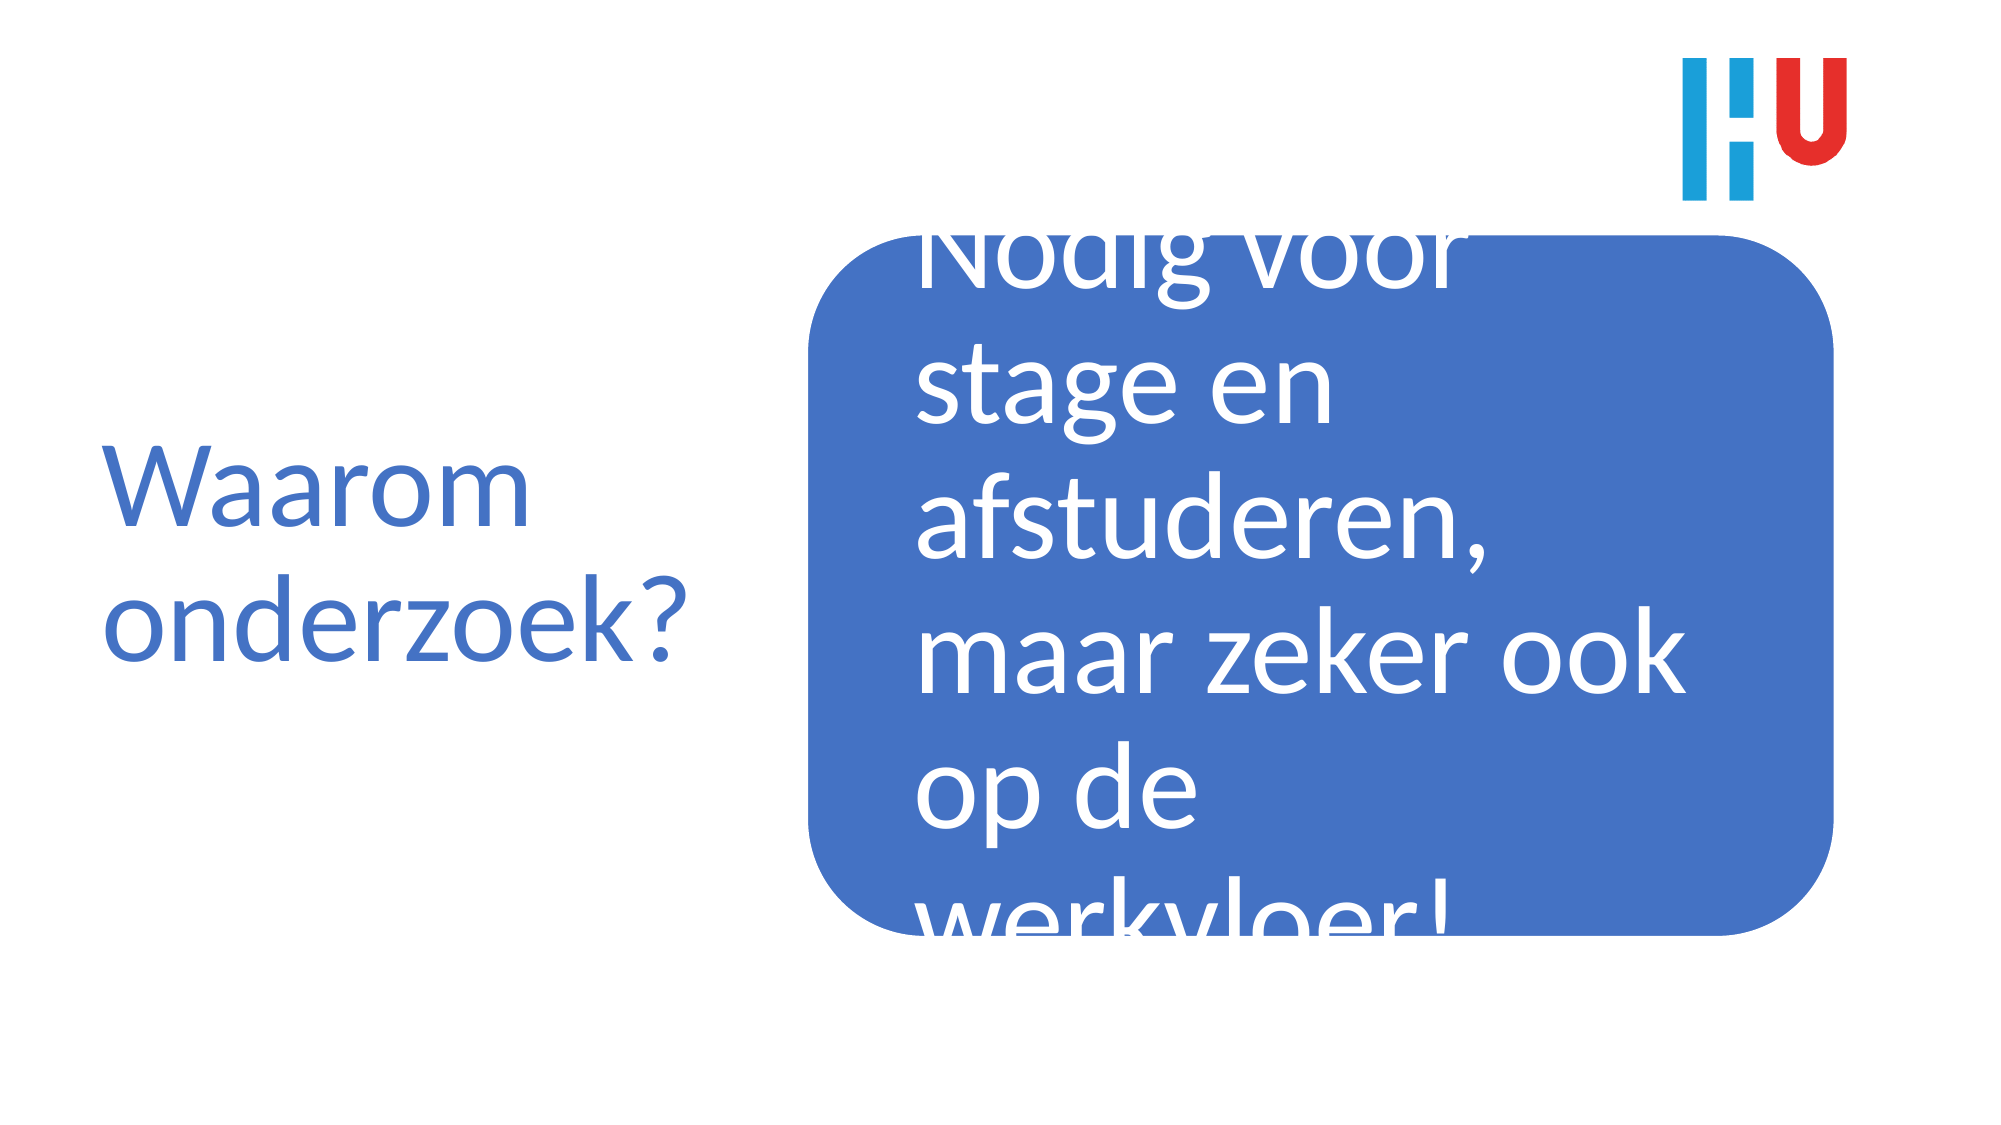

# Waarom onderzoek?
Nodig voor stage en afstuderen, maar zeker ook op de werkvloer!